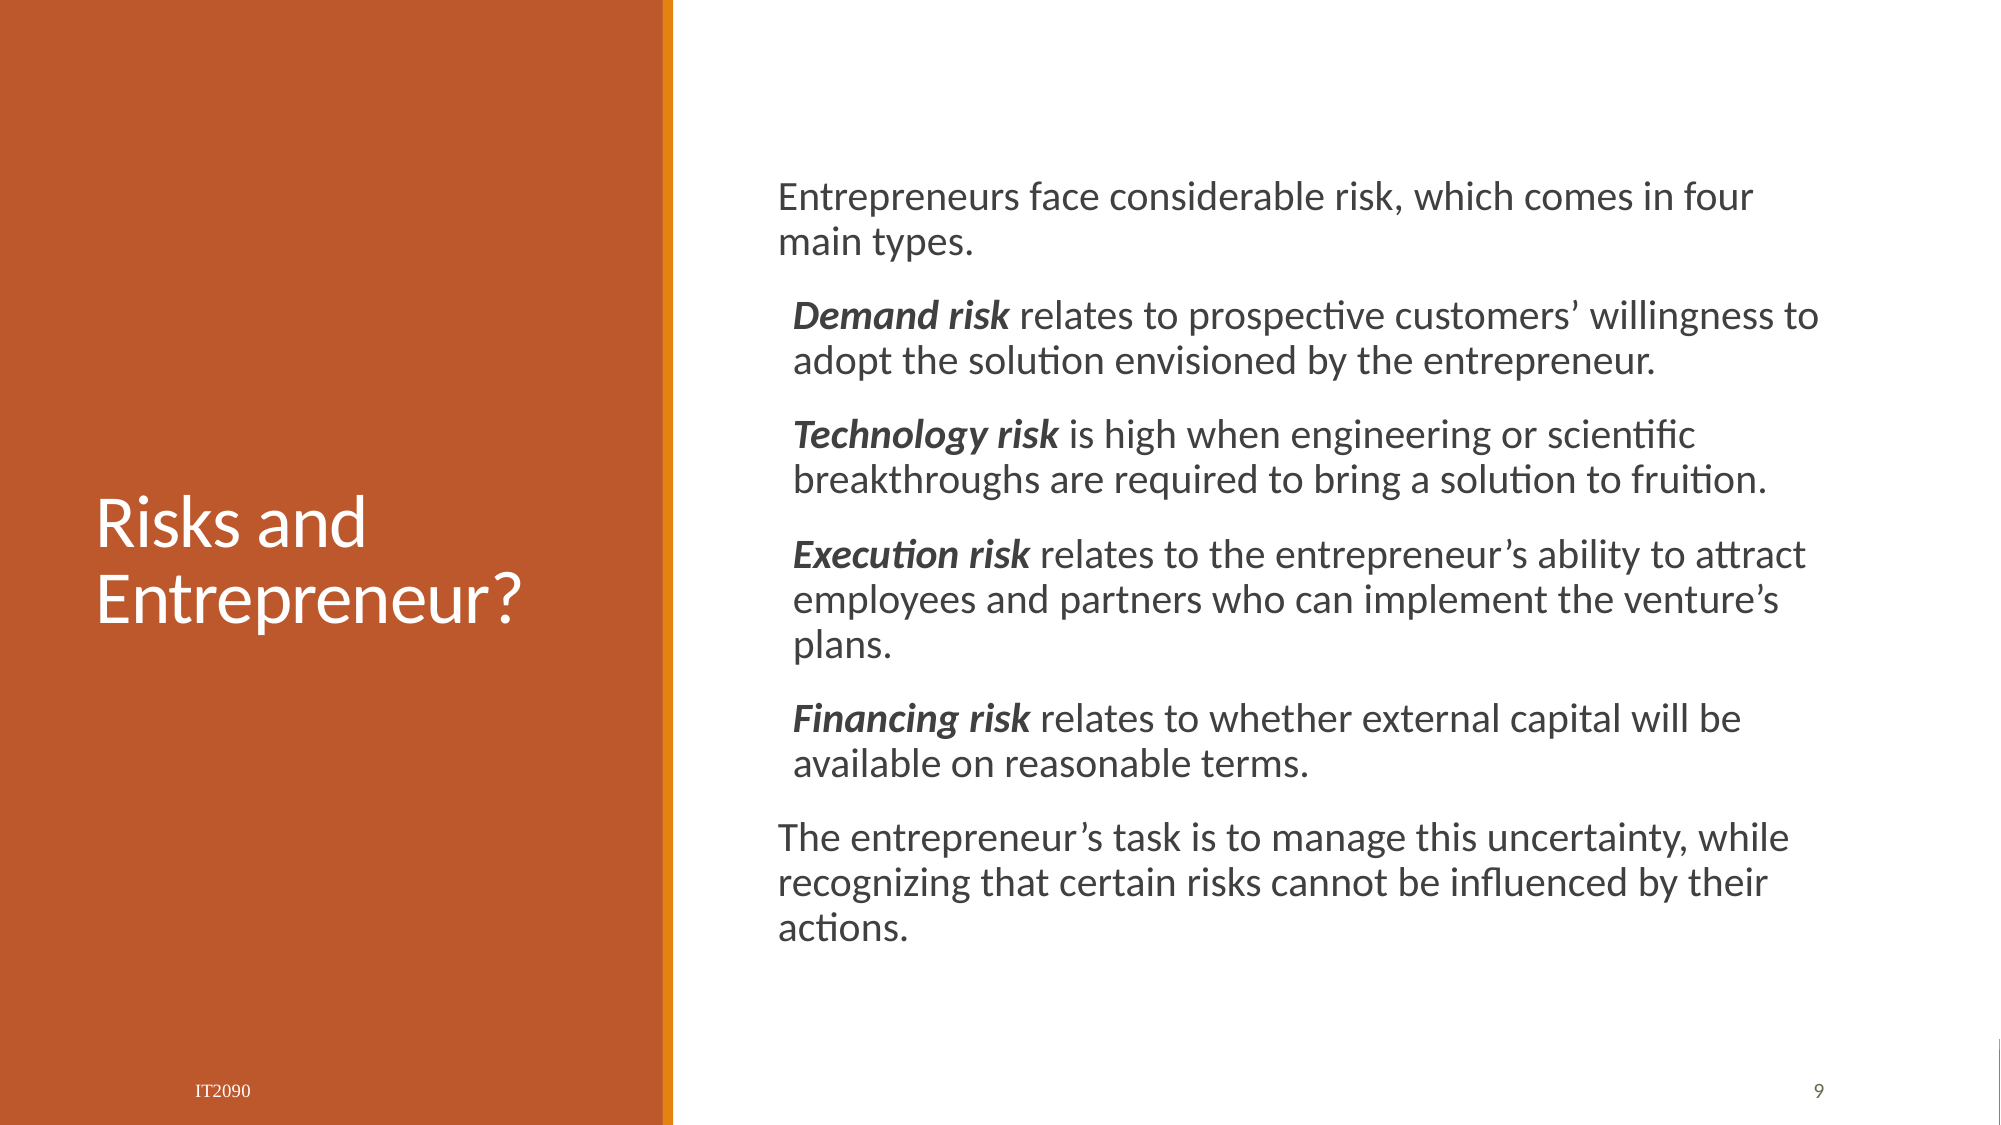

# Risks and Entrepreneur?
Entrepreneurs face considerable risk, which comes in four main types.
Demand risk relates to prospective customers’ willingness to adopt the solution envisioned by the entrepreneur.
Technology risk is high when engineering or scientific breakthroughs are required to bring a solution to fruition.
Execution risk relates to the entrepreneur’s ability to attract employees and partners who can implement the venture’s plans.
Financing risk relates to whether external capital will be available on reasonable terms.
The entrepreneur’s task is to manage this uncertainty, while recognizing that certain risks cannot be influenced by their actions.
IT2090
Lecture 12 - Entrepreneurship
9